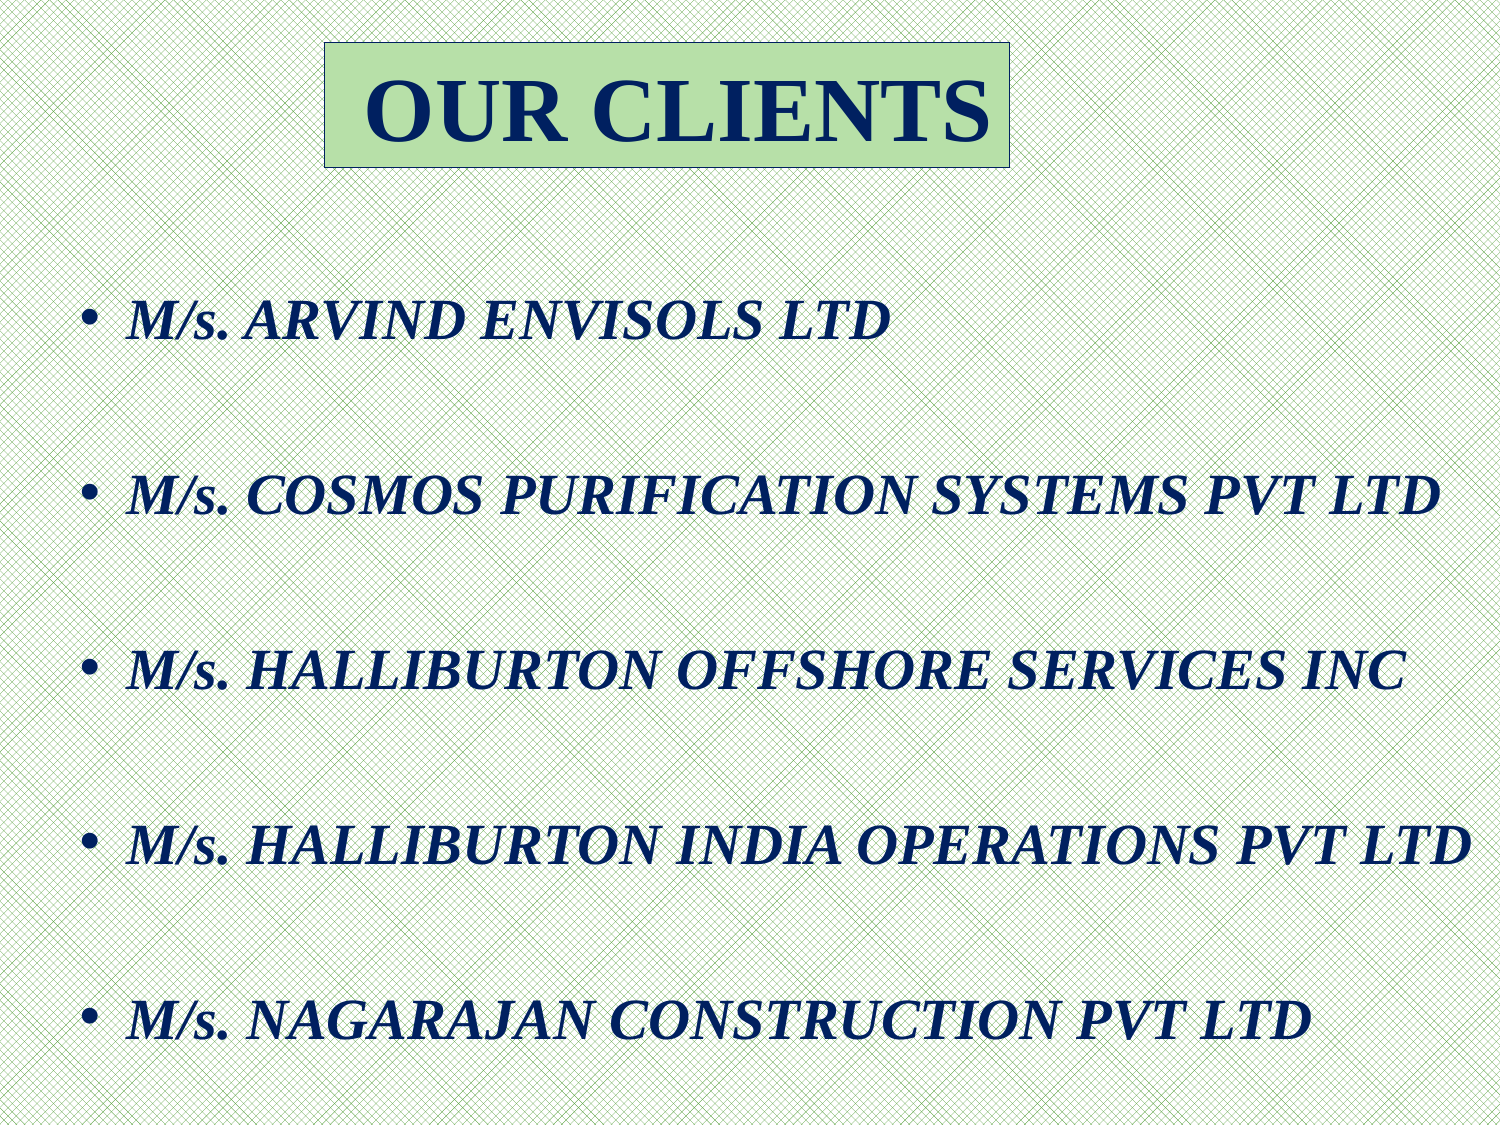

OUR CLIENTS
M/s. ARVIND ENVISOLS LTD
M/s. COSMOS PURIFICATION SYSTEMS PVT LTD
M/s. HALLIBURTON OFFSHORE SERVICES INC
M/s. HALLIBURTON INDIA OPERATIONS PVT LTD
M/s. NAGARAJAN CONSTRUCTION PVT LTD